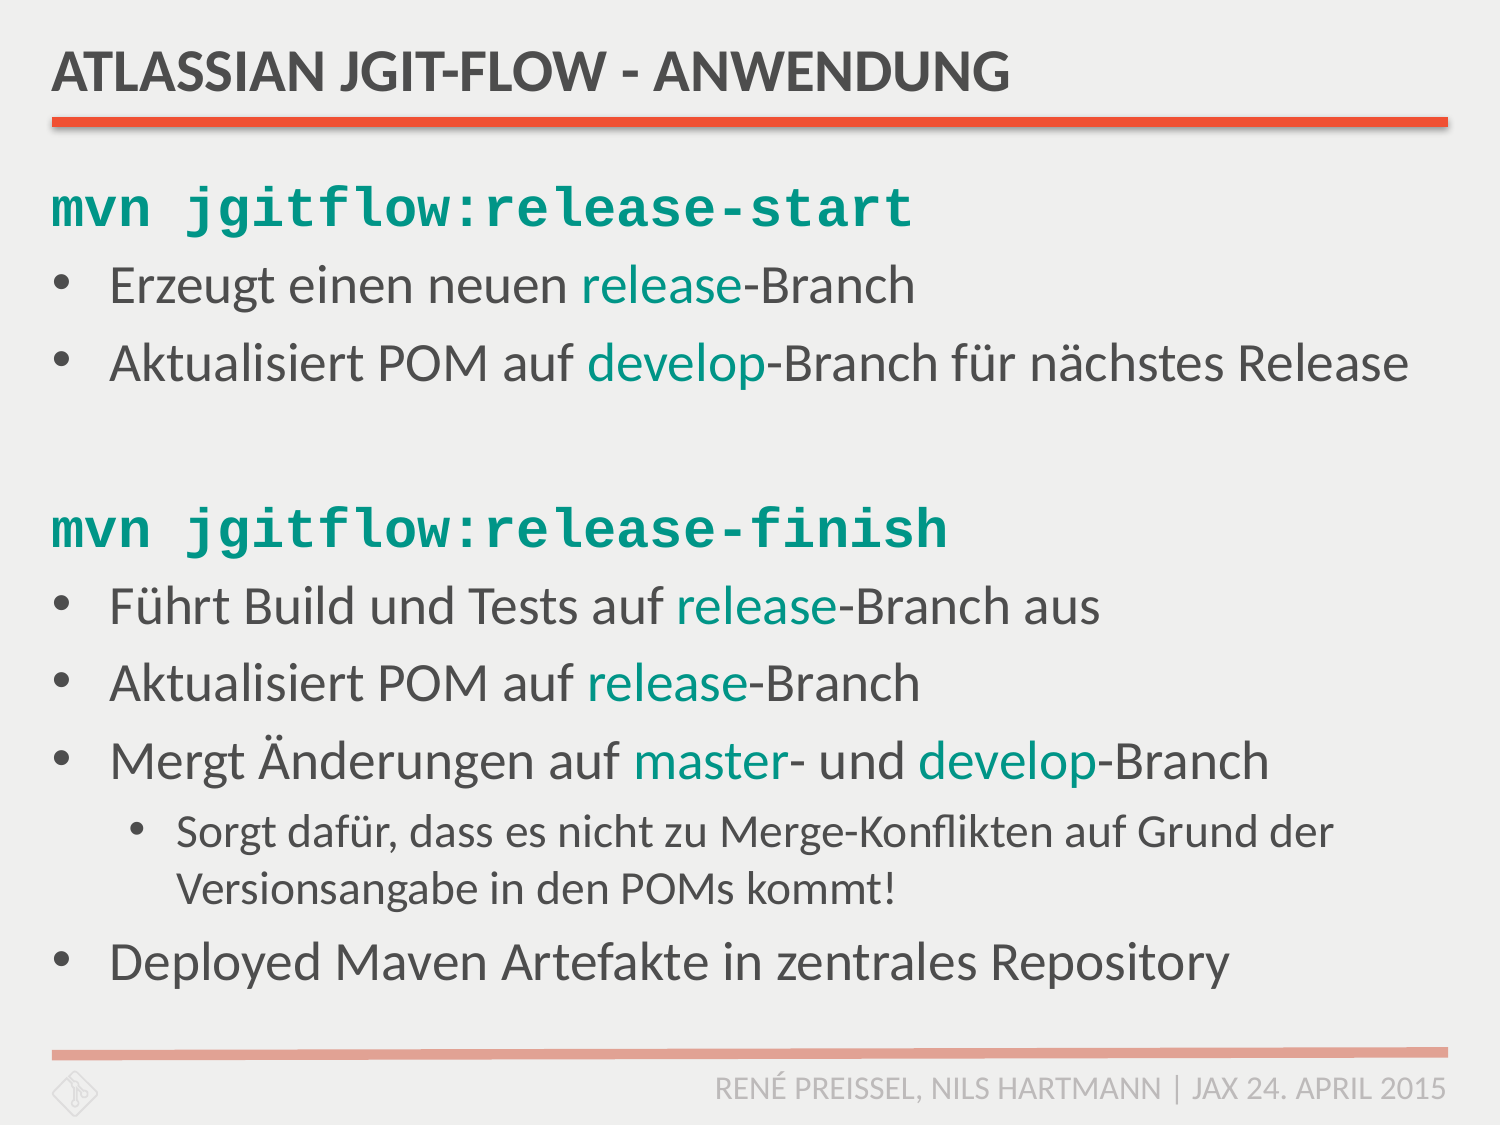

# ATLASSIAN JGIT-FLOW - ANWENDUNG
mvn jgitflow:release-start
Erzeugt einen neuen release-Branch
Aktualisiert POM auf develop-Branch für nächstes Release

mvn jgitflow:release-finish
Führt Build und Tests auf release-Branch aus
Aktualisiert POM auf release-Branch
Mergt Änderungen auf master- und develop-Branch
Sorgt dafür, dass es nicht zu Merge-Konflikten auf Grund der Versionsangabe in den POMs kommt!
Deployed Maven Artefakte in zentrales Repository